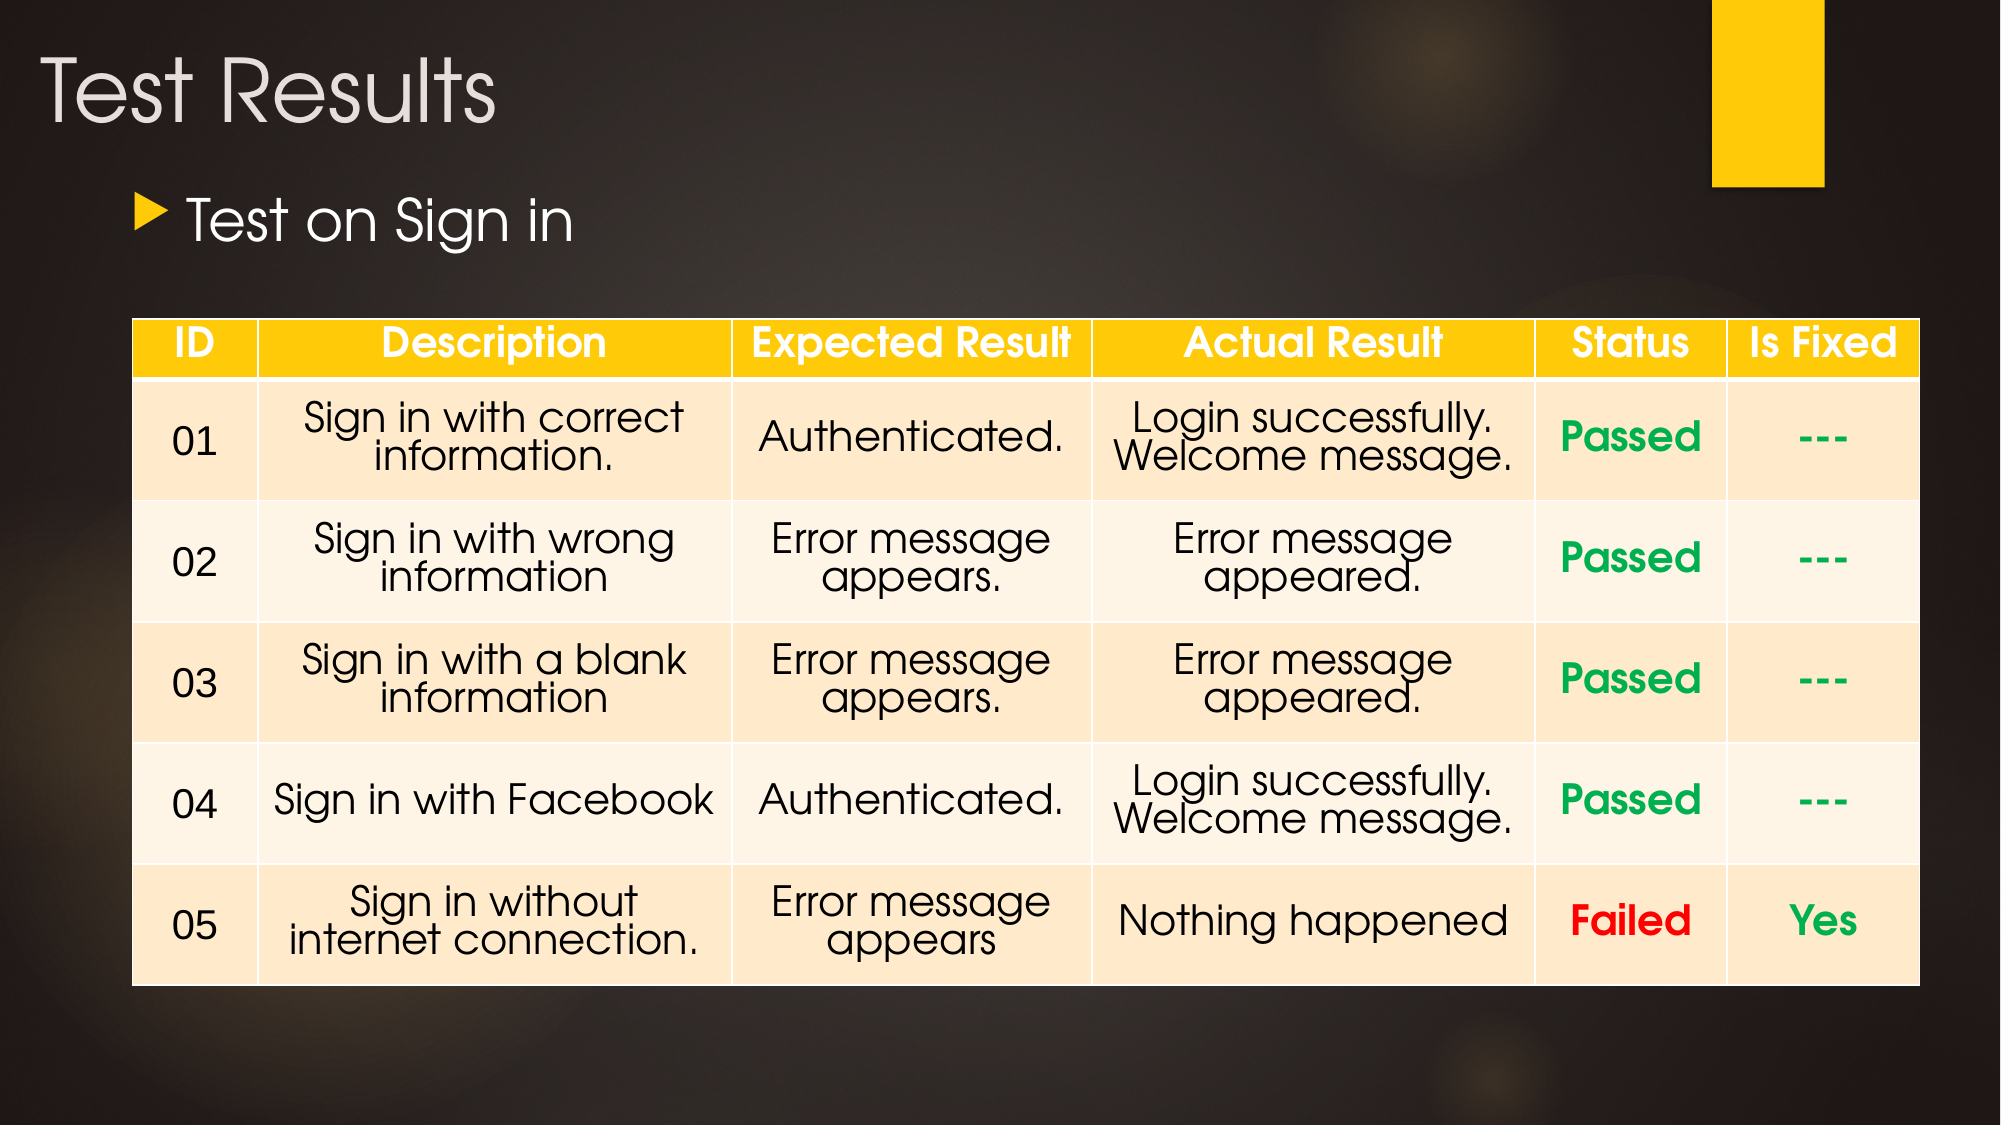

# Test Results
Test on Sign in
| ID | Description | Expected Result | Actual Result | Status | Is Fixed |
| --- | --- | --- | --- | --- | --- |
| 01 | Sign in with correct information. | Authenticated. | Login successfully. Welcome message. | Passed | --- |
| 02 | Sign in with wrong information | Error message appears. | Error message appeared. | Passed | --- |
| 03 | Sign in with a blank information | Error message appears. | Error message appeared. | Passed | --- |
| 04 | Sign in with Facebook | Authenticated. | Login successfully. Welcome message. | Passed | --- |
| 05 | Sign in without internet connection. | Error message appears | Nothing happened | Failed | Yes |